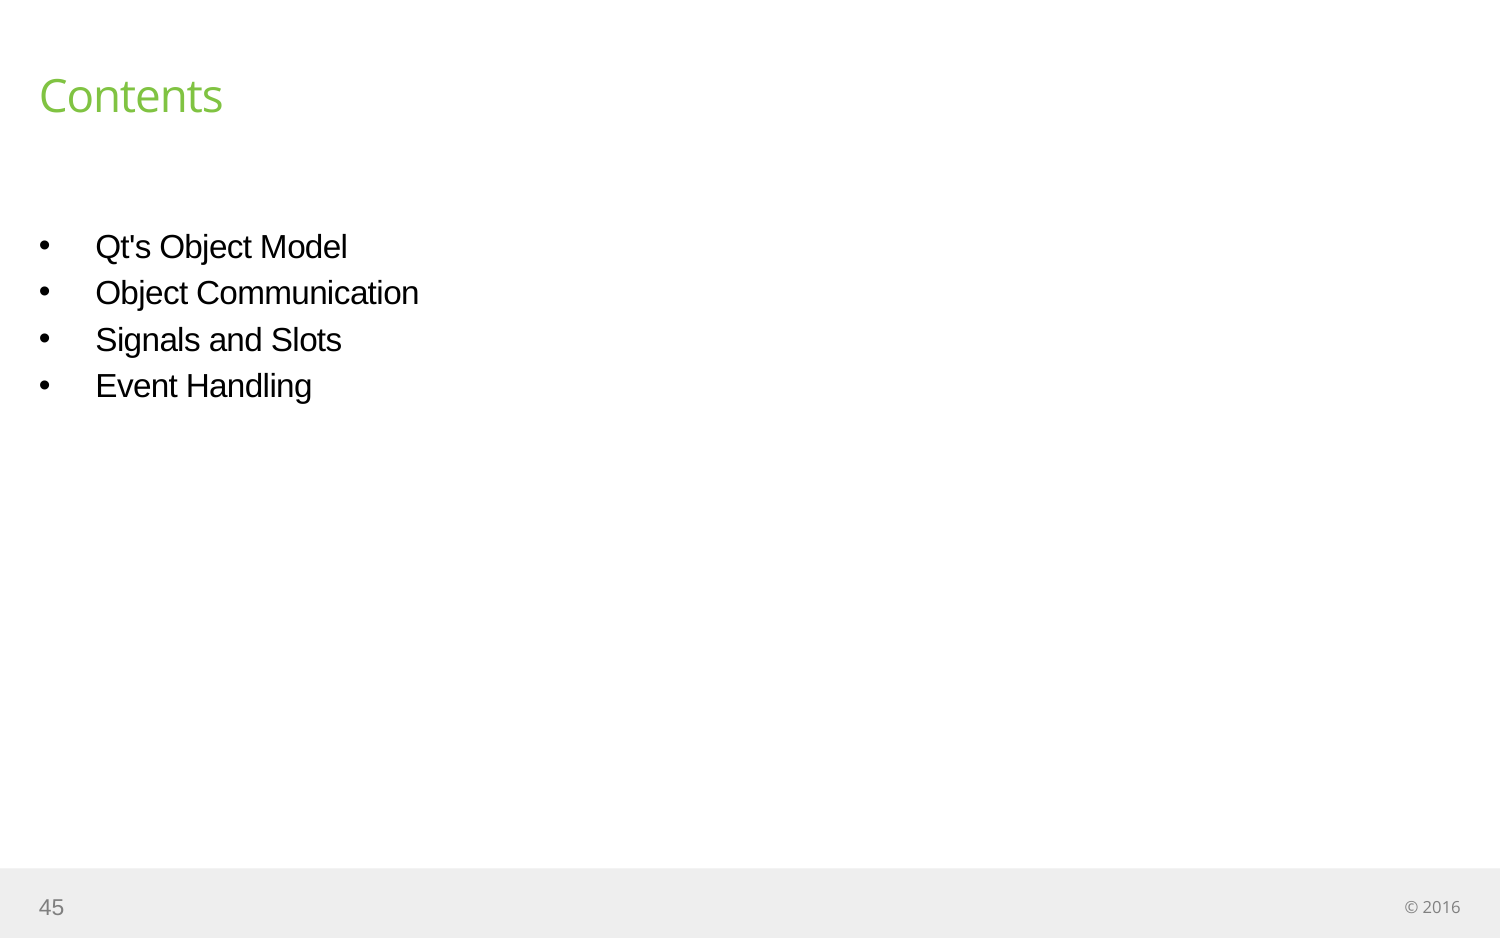

# Contents
Qt's Object Model
Object Communication
Signals and Slots
Event Handling

45
© 2016